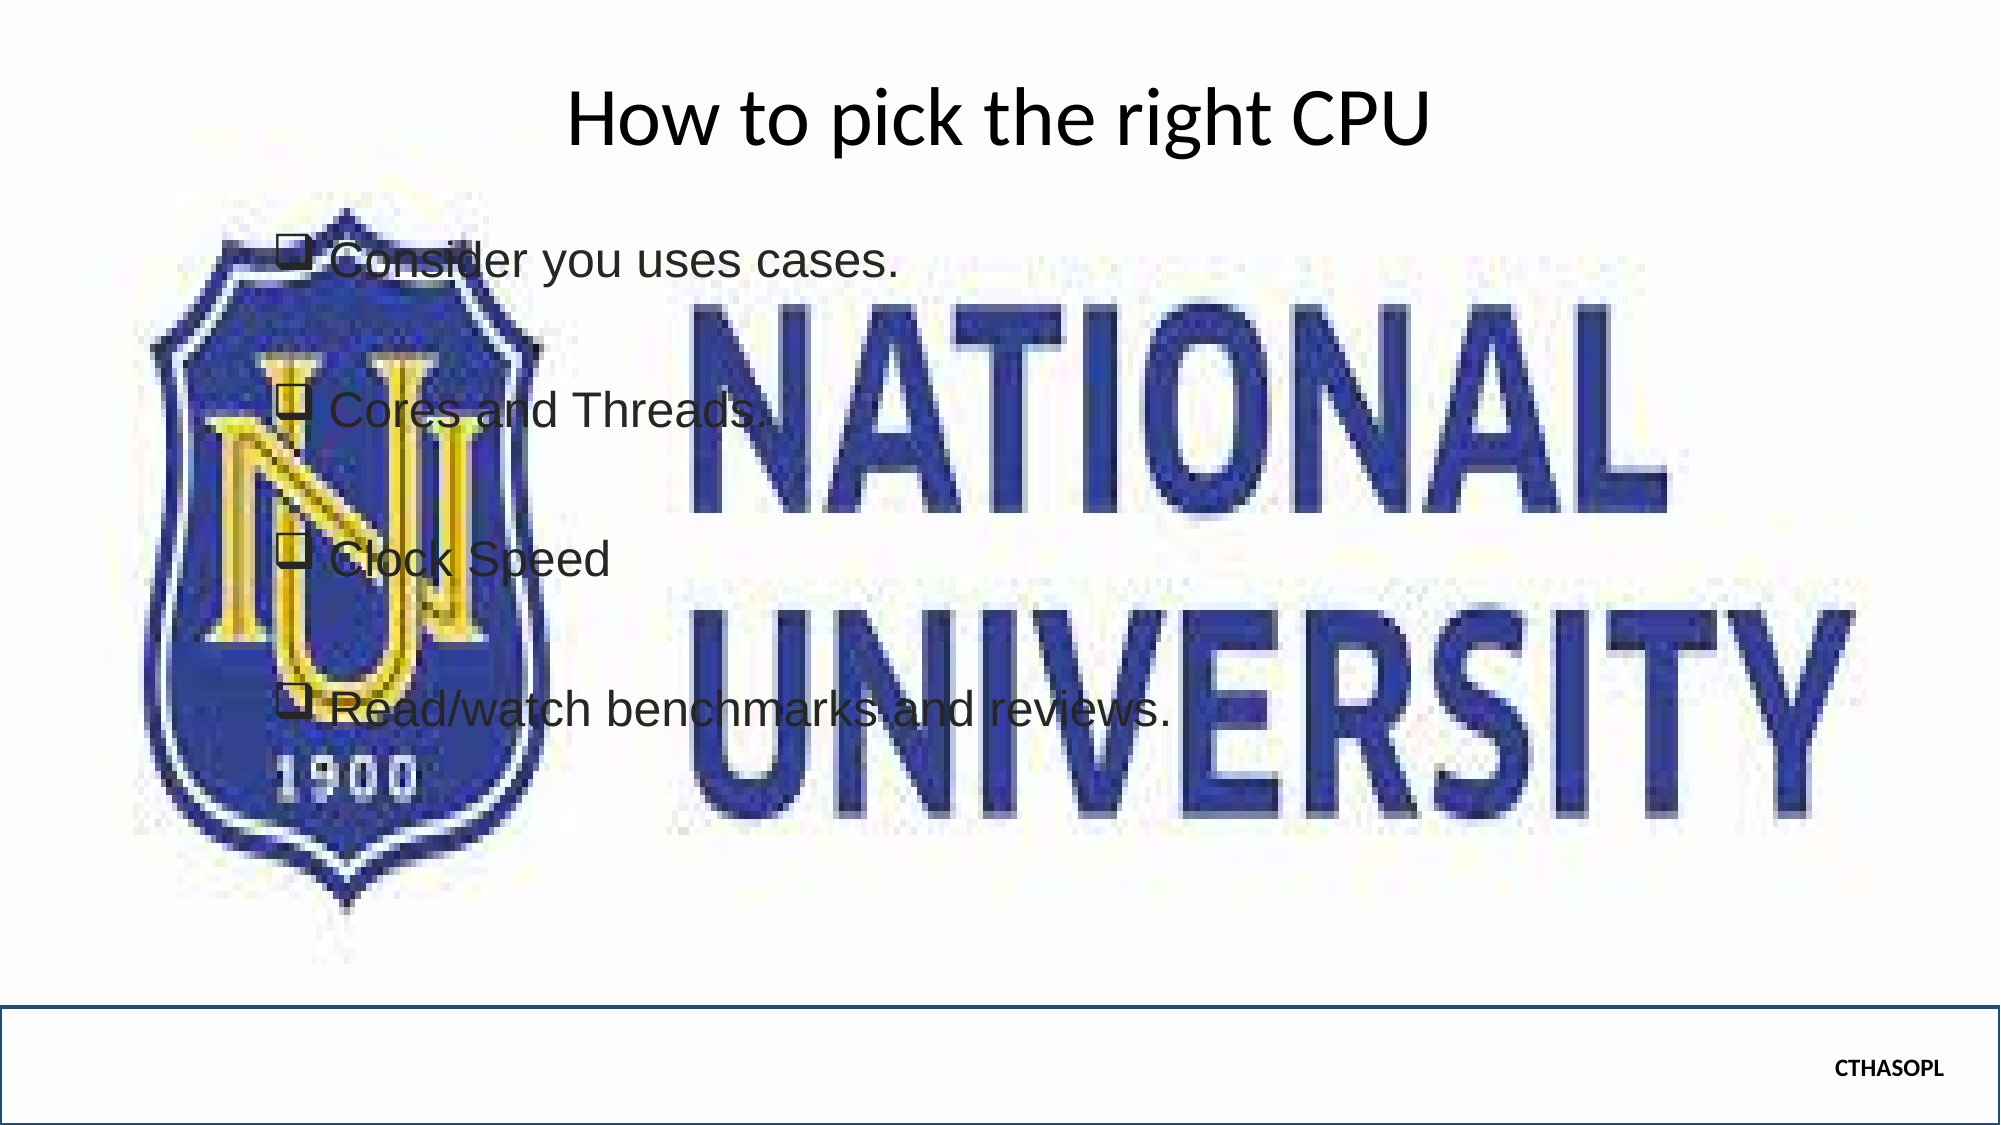

# How to pick the right CPU
Consider you uses cases.

Cores and Threads.

Clock Speed

Read/watch benchmarks and reviews.
CTHASOPL